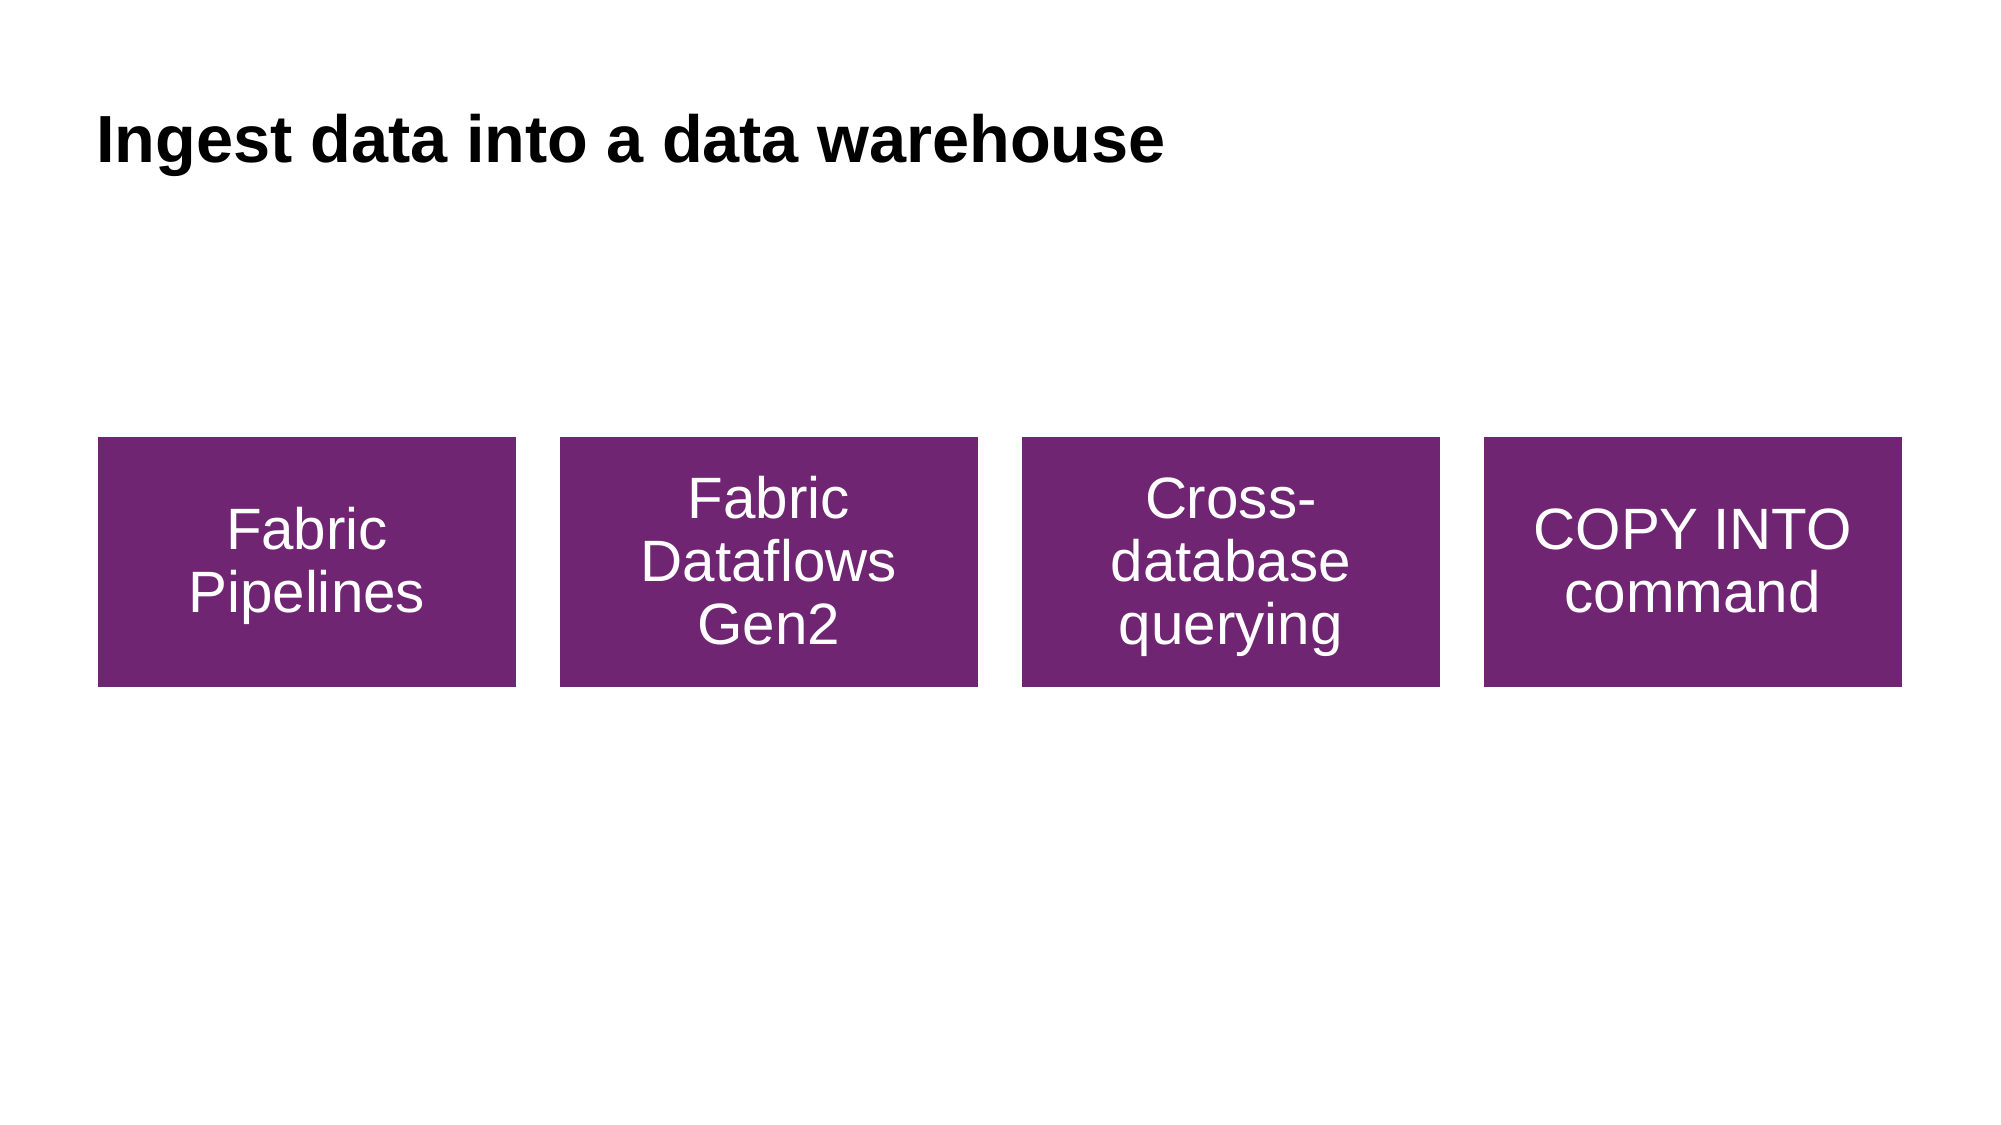

# Ingest data into a data warehouse
Fabric Pipelines
Fabric Dataflows Gen2
Cross-database querying
COPY INTO command